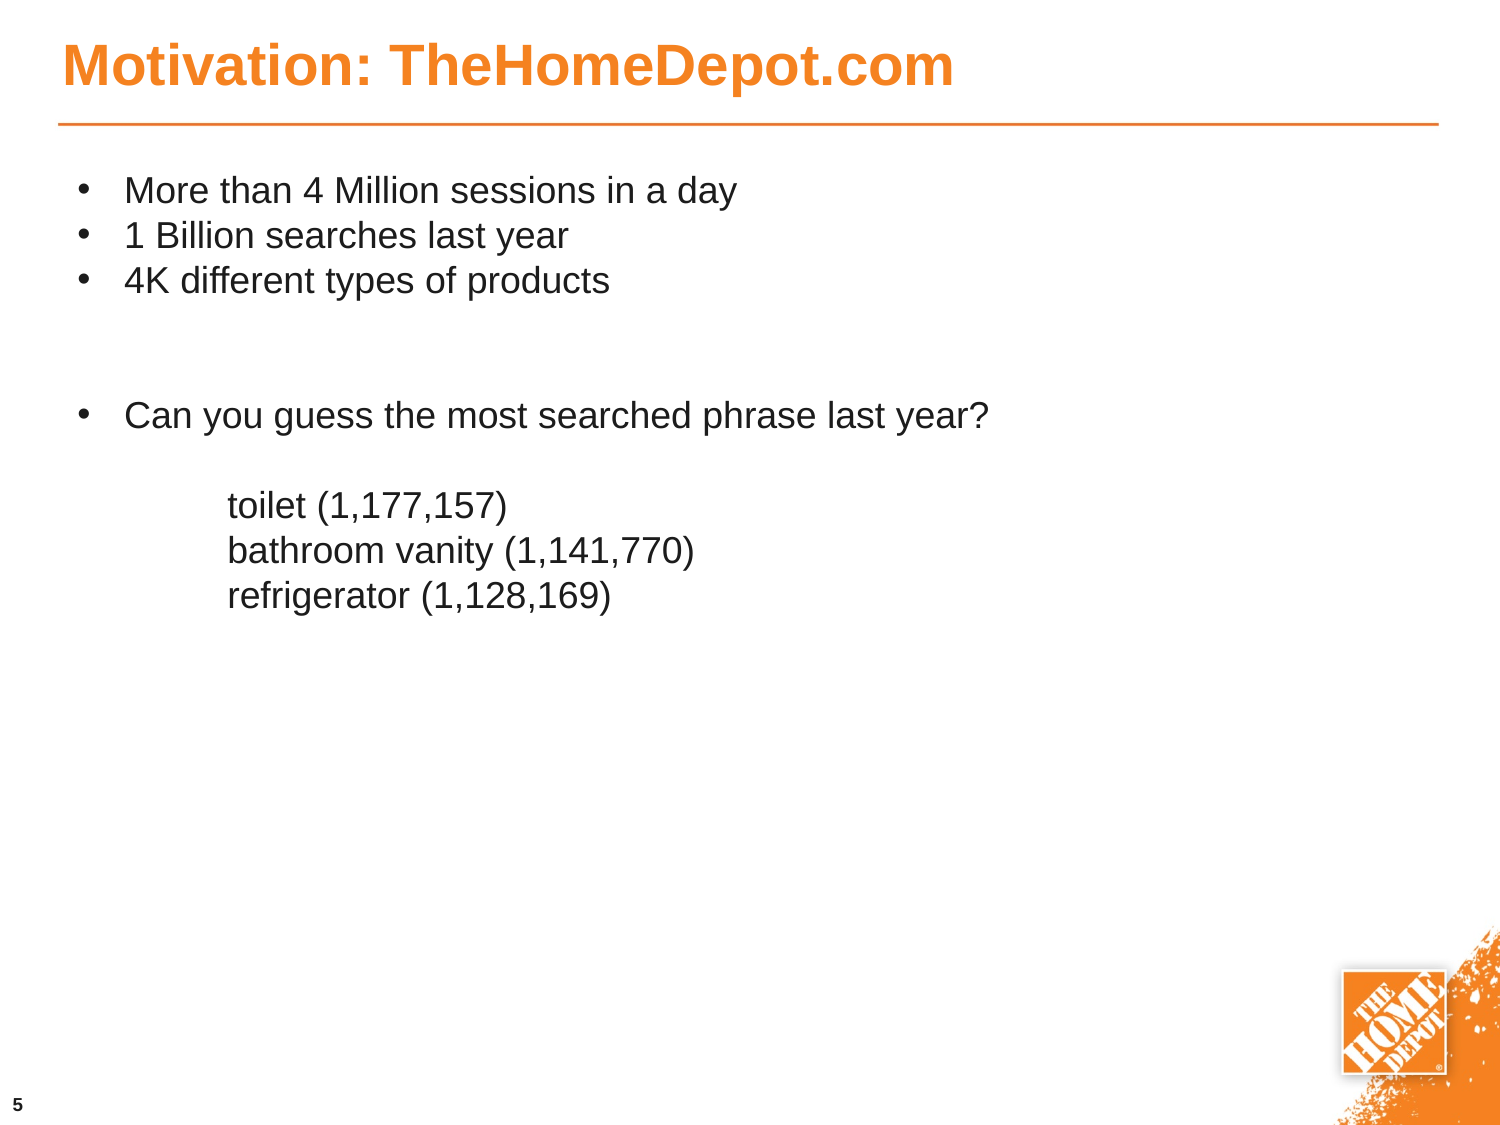

# Motivation: TheHomeDepot.com
More than 4 Million sessions in a day
1 Billion searches last year
4K different types of products

Can you guess the most searched phrase last year?

	toilet (1,177,157)
	bathroom vanity (1,141,770)
	refrigerator (1,128,169)

5